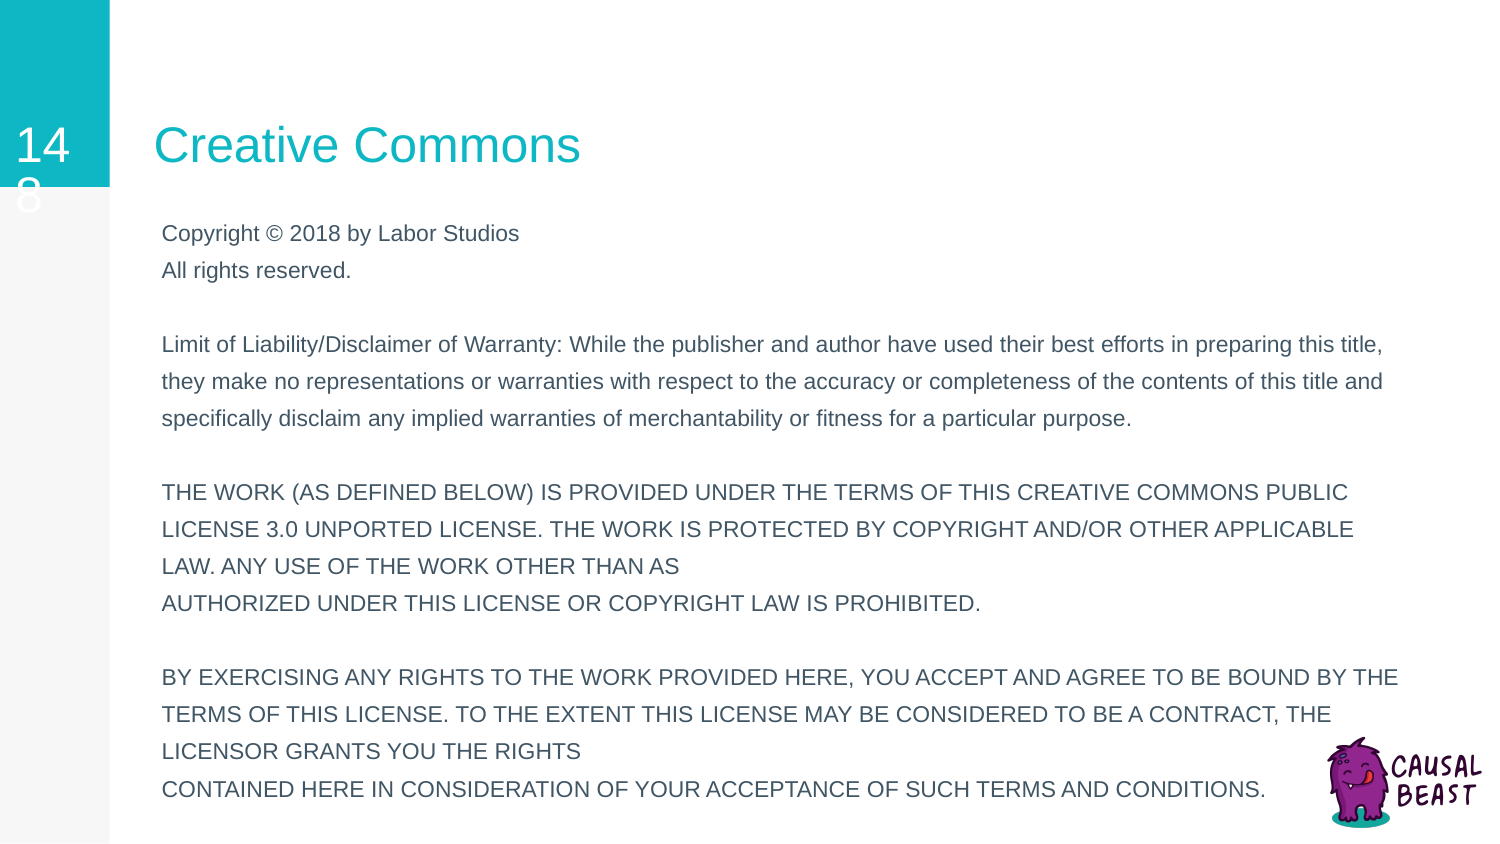

148
# Creative Commons
Copyright © 2018 by Labor Studios
All rights reserved.

Limit of Liability/Disclaimer of Warranty: While the publisher and author have used their best efforts in preparing this title, they make no representations or warranties with respect to the accuracy or completeness of the contents of this title and specifically disclaim any implied warranties of merchantability or fitness for a particular purpose.
THE WORK (AS DEFINED BELOW) IS PROVIDED UNDER THE TERMS OF THIS CREATIVE COMMONS PUBLIC LICENSE 3.0 UNPORTED LICENSE. THE WORK IS PROTECTED BY COPYRIGHT AND/OR OTHER APPLICABLE LAW. ANY USE OF THE WORK OTHER THAN AS
AUTHORIZED UNDER THIS LICENSE OR COPYRIGHT LAW IS PROHIBITED.
BY EXERCISING ANY RIGHTS TO THE WORK PROVIDED HERE, YOU ACCEPT AND AGREE TO BE BOUND BY THE TERMS OF THIS LICENSE. TO THE EXTENT THIS LICENSE MAY BE CONSIDERED TO BE A CONTRACT, THE LICENSOR GRANTS YOU THE RIGHTS
CONTAINED HERE IN CONSIDERATION OF YOUR ACCEPTANCE OF SUCH TERMS AND CONDITIONS.